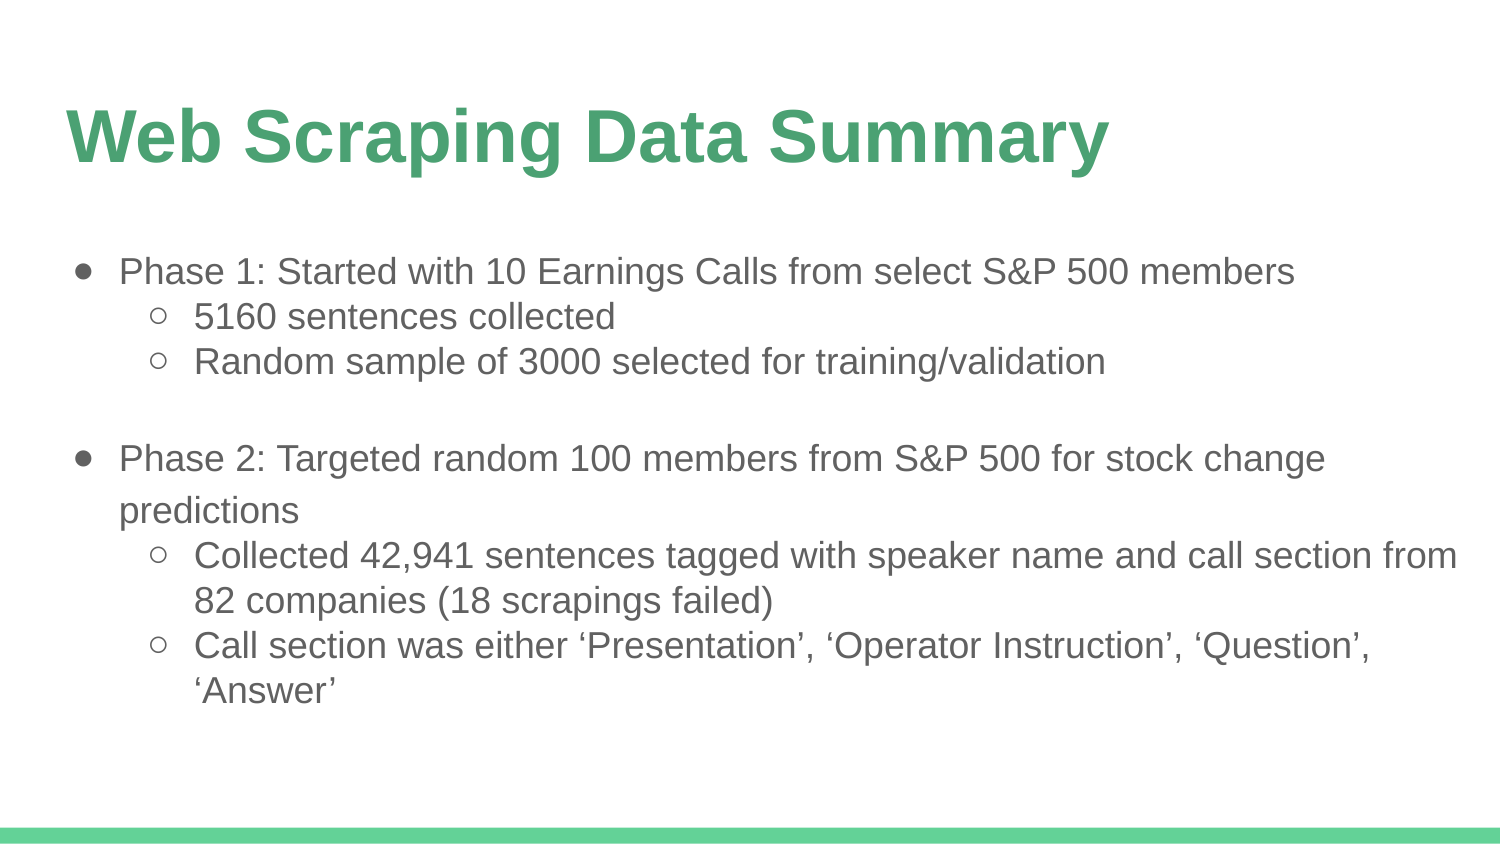

# Web Scraping Data Summary

Phase 1: Started with 10 Earnings Calls from select S&P 500 members
5160 sentences collected
Random sample of 3000 selected for training/validation

Phase 2: Targeted random 100 members from S&P 500 for stock change predictions
Collected 42,941 sentences tagged with speaker name and call section from 82 companies (18 scrapings failed)
Call section was either ‘Presentation’, ‘Operator Instruction’, ‘Question’, ‘Answer’